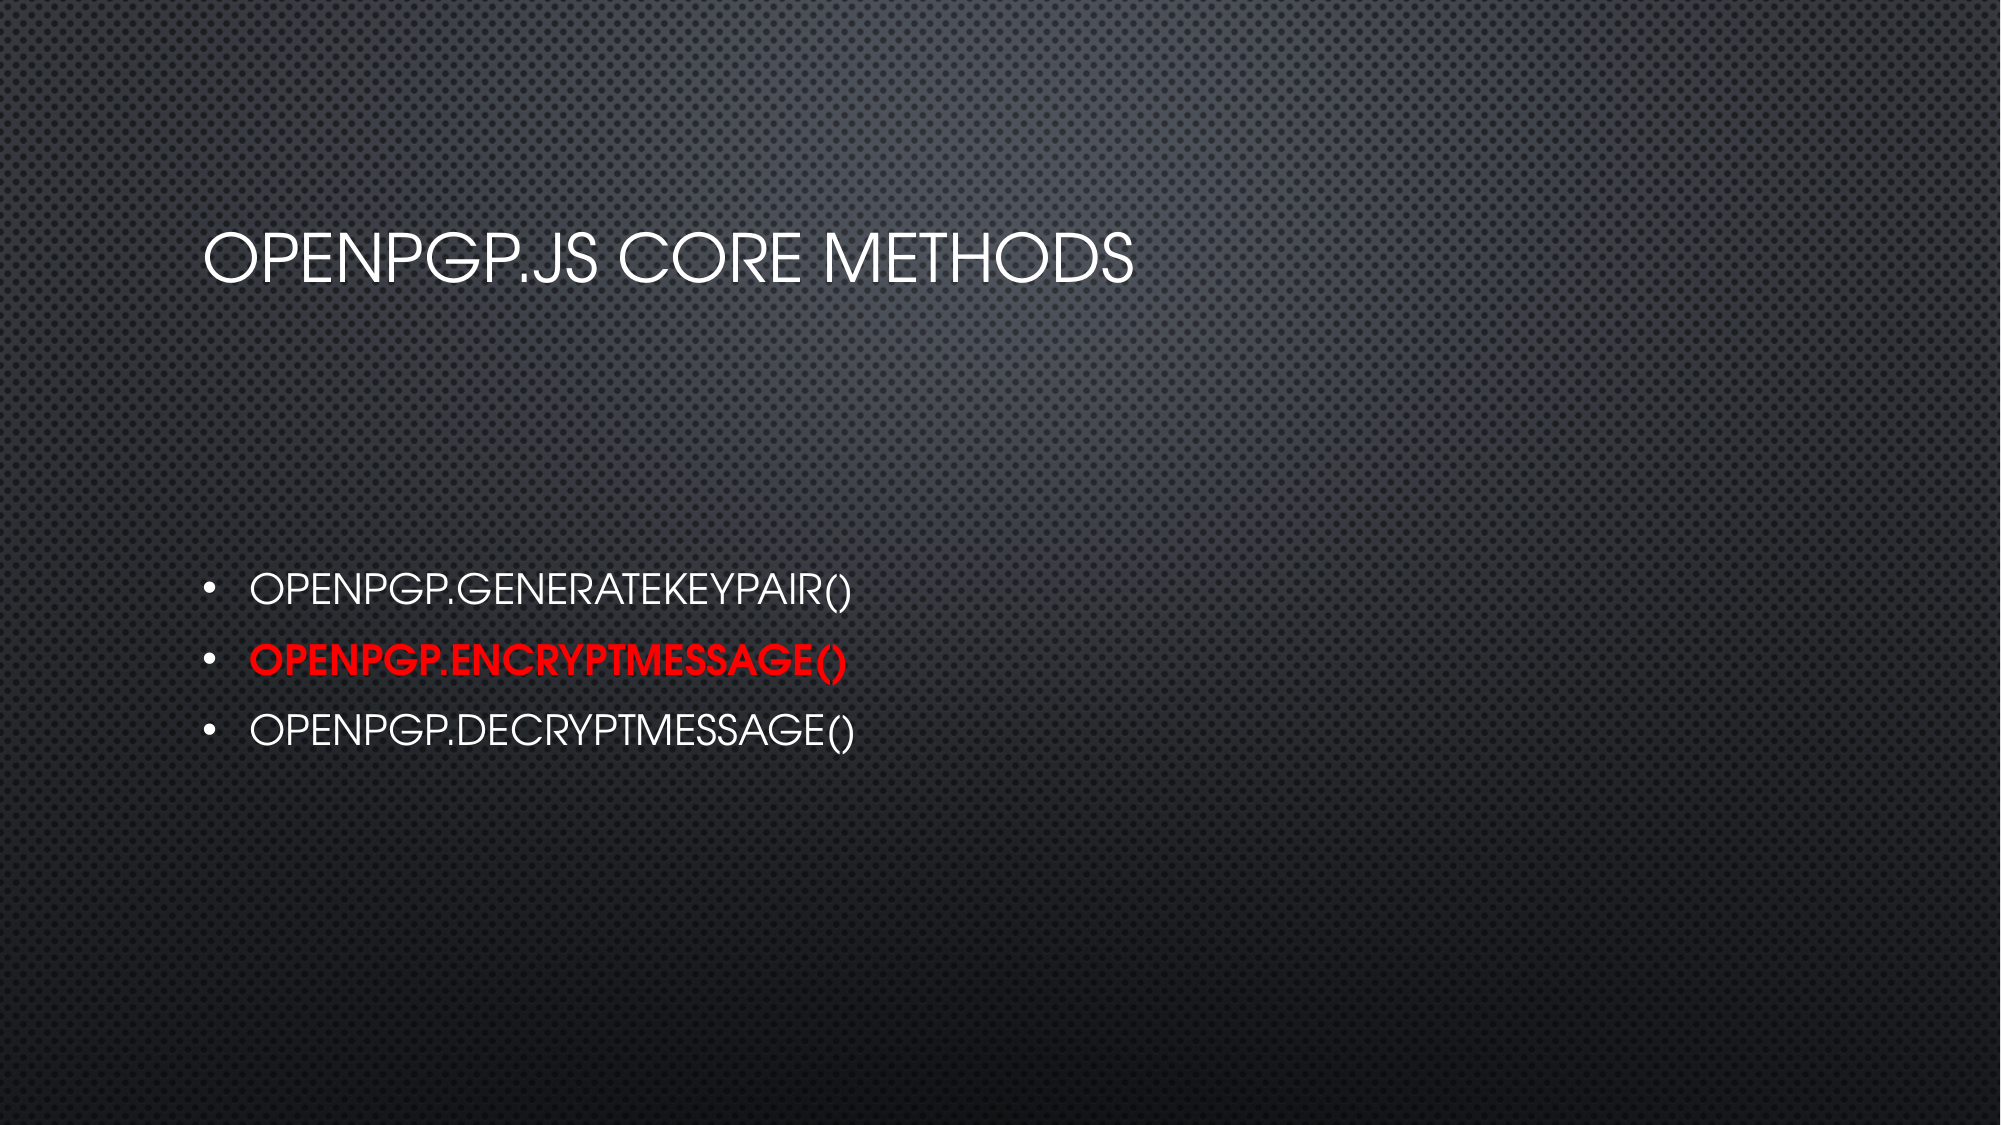

# OpenPGP.js Core methods
openpgp.generateKeyPair()
openpgp.encryptMessage()
openpgp.decryptMessage()